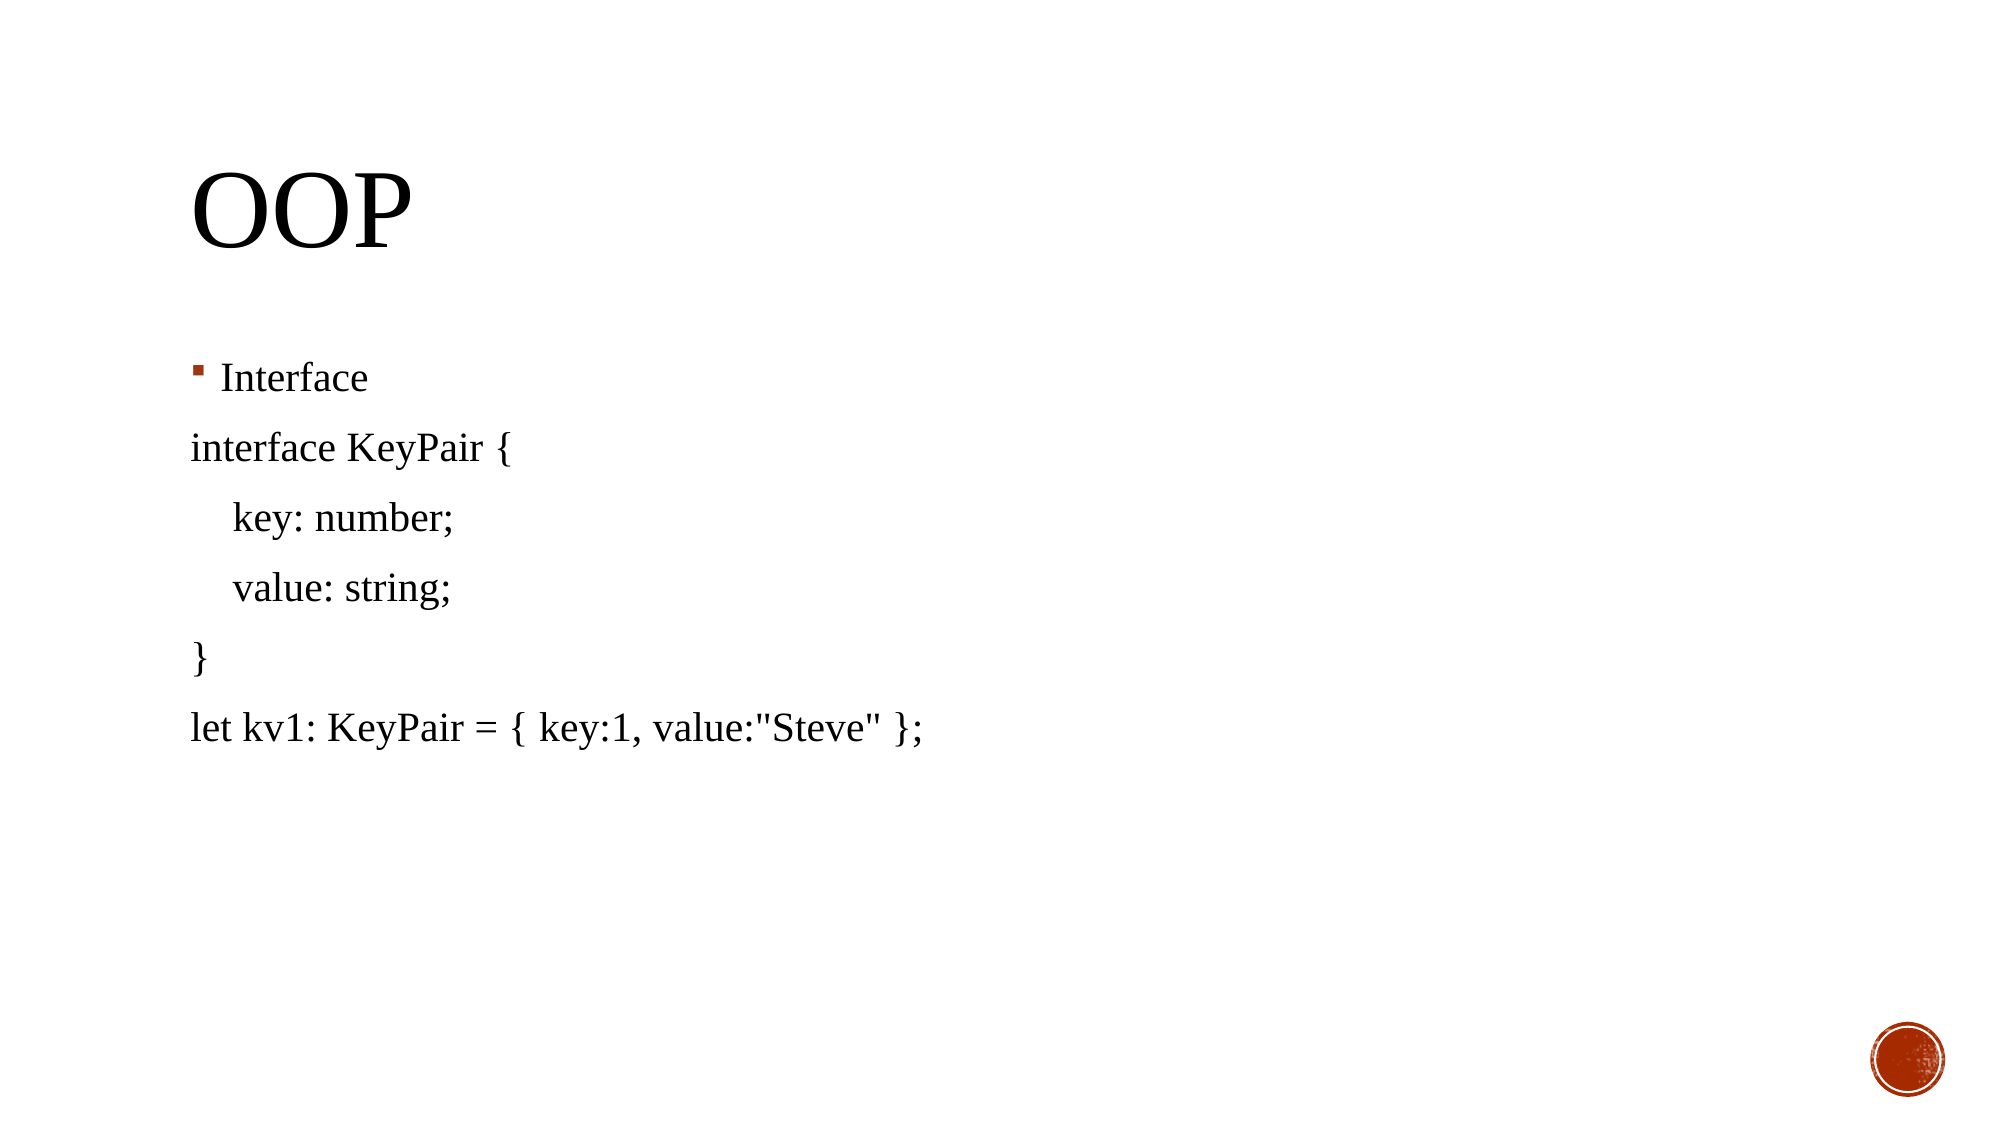

# OOP
Interface
interface KeyPair {
    key: number;
    value: string;
}
let kv1: KeyPair = { key:1, value:"Steve" };